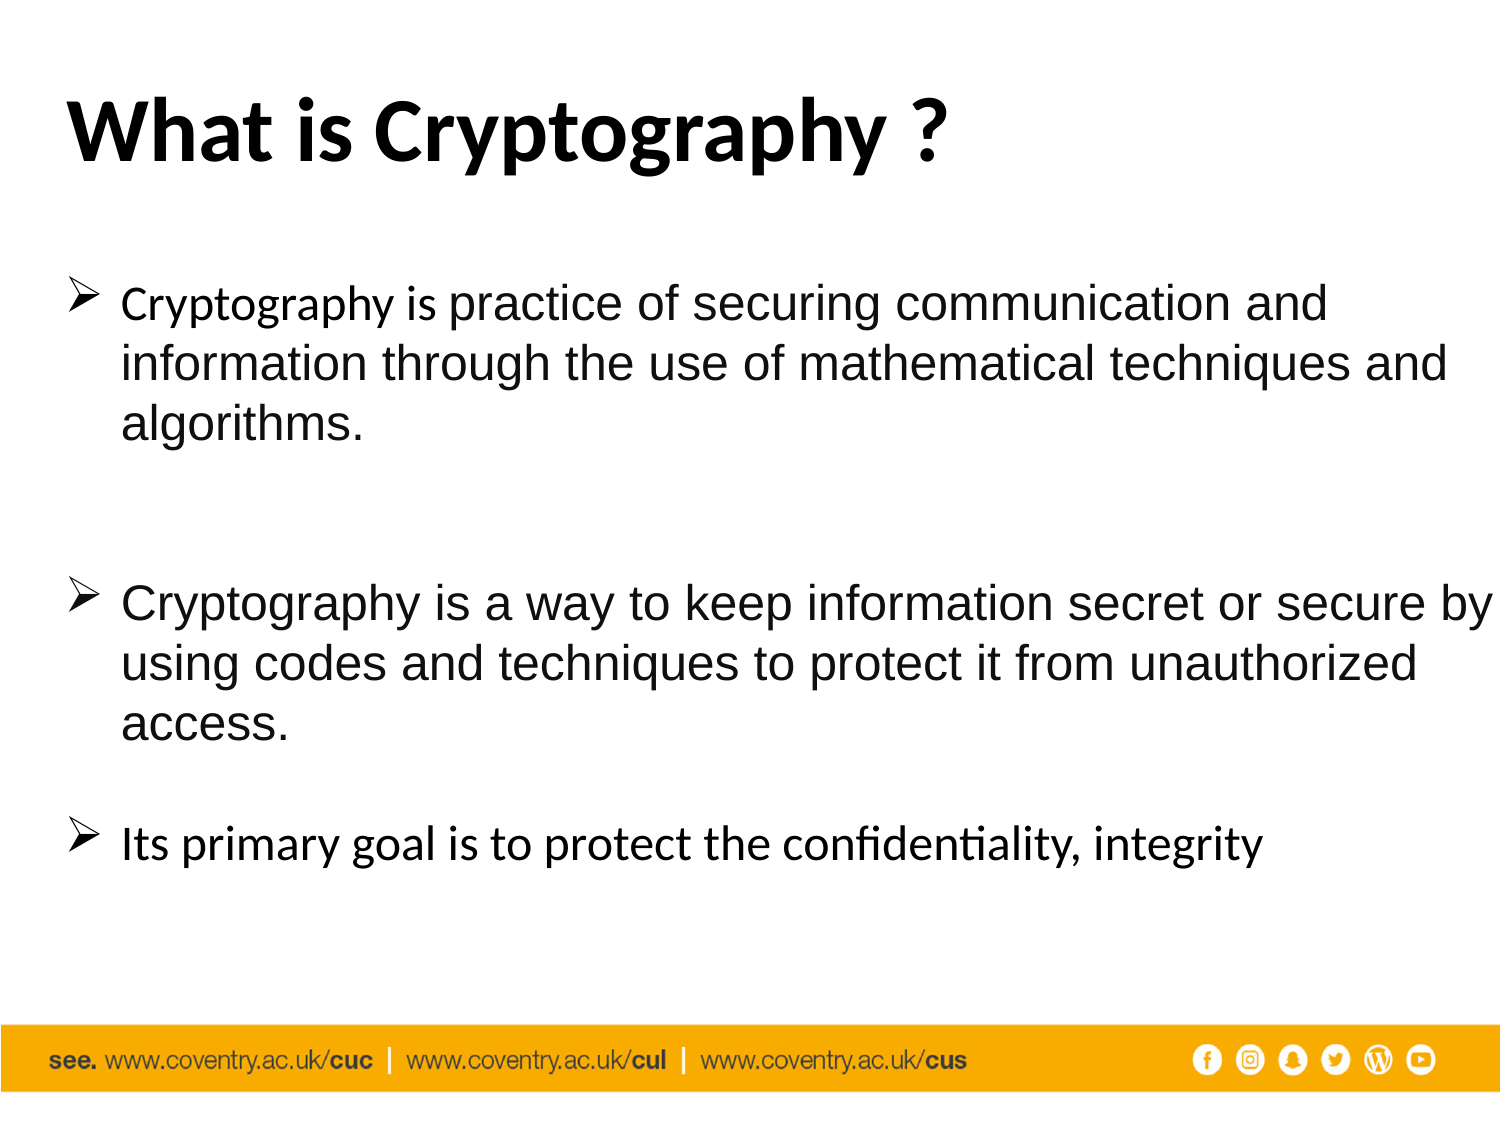

# What is Cryptography ?

Cryptography is practice of securing communication and information through the use of mathematical techniques and algorithms.

Cryptography is a way to keep information secret or secure by using codes and techniques to protect it from unauthorized access.

Its primary goal is to protect the confidentiality, integrity